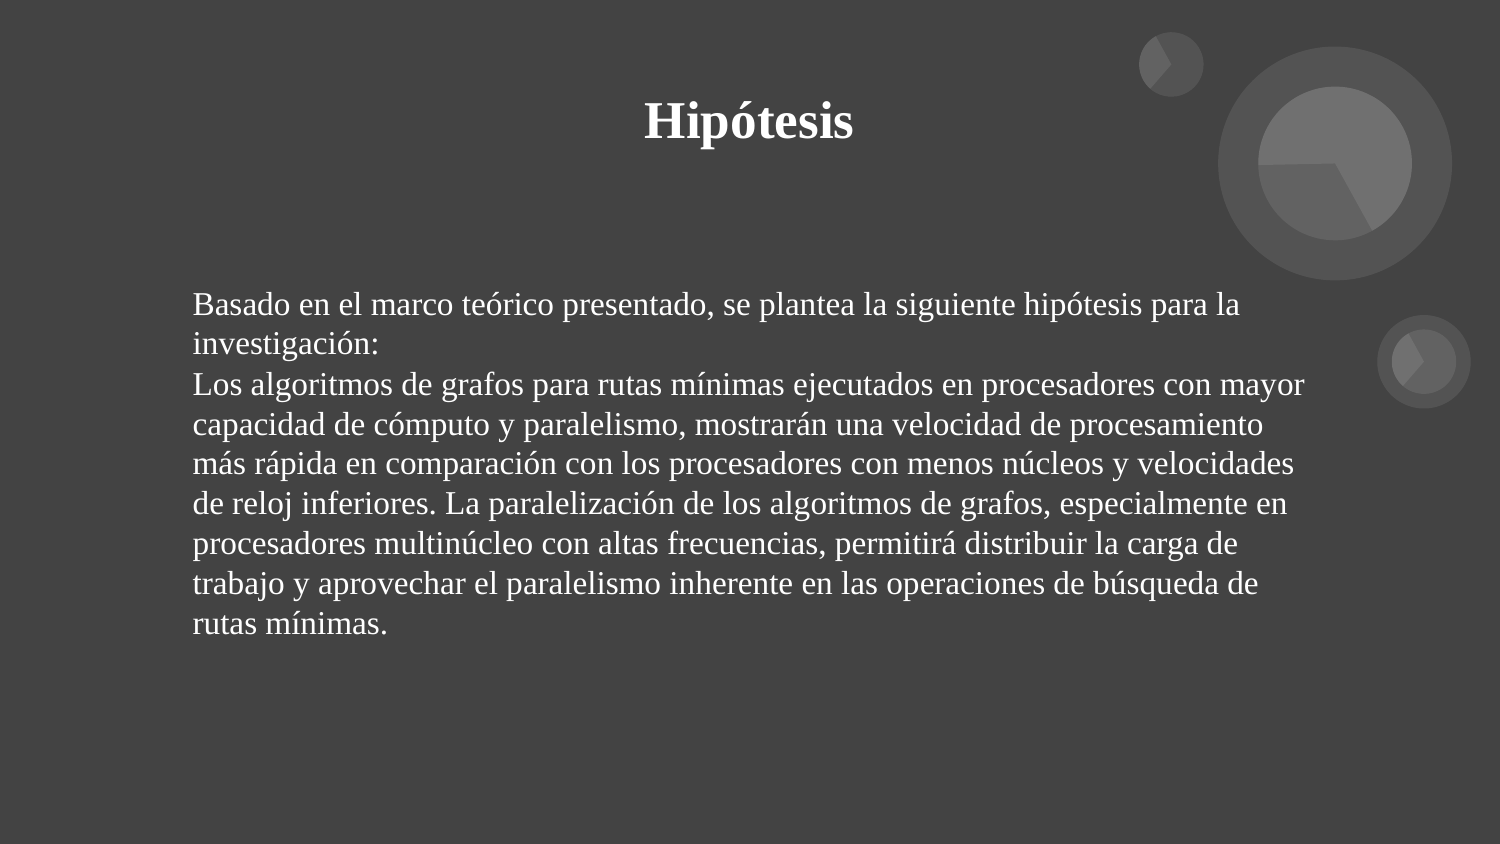

# Hipótesis

Basado en el marco teórico presentado, se plantea la siguiente hipótesis para la investigación:
Los algoritmos de grafos para rutas mínimas ejecutados en procesadores con mayor capacidad de cómputo y paralelismo, mostrarán una velocidad de procesamiento más rápida en comparación con los procesadores con menos núcleos y velocidades de reloj inferiores. La paralelización de los algoritmos de grafos, especialmente en procesadores multinúcleo con altas frecuencias, permitirá distribuir la carga de trabajo y aprovechar el paralelismo inherente en las operaciones de búsqueda de rutas mínimas.